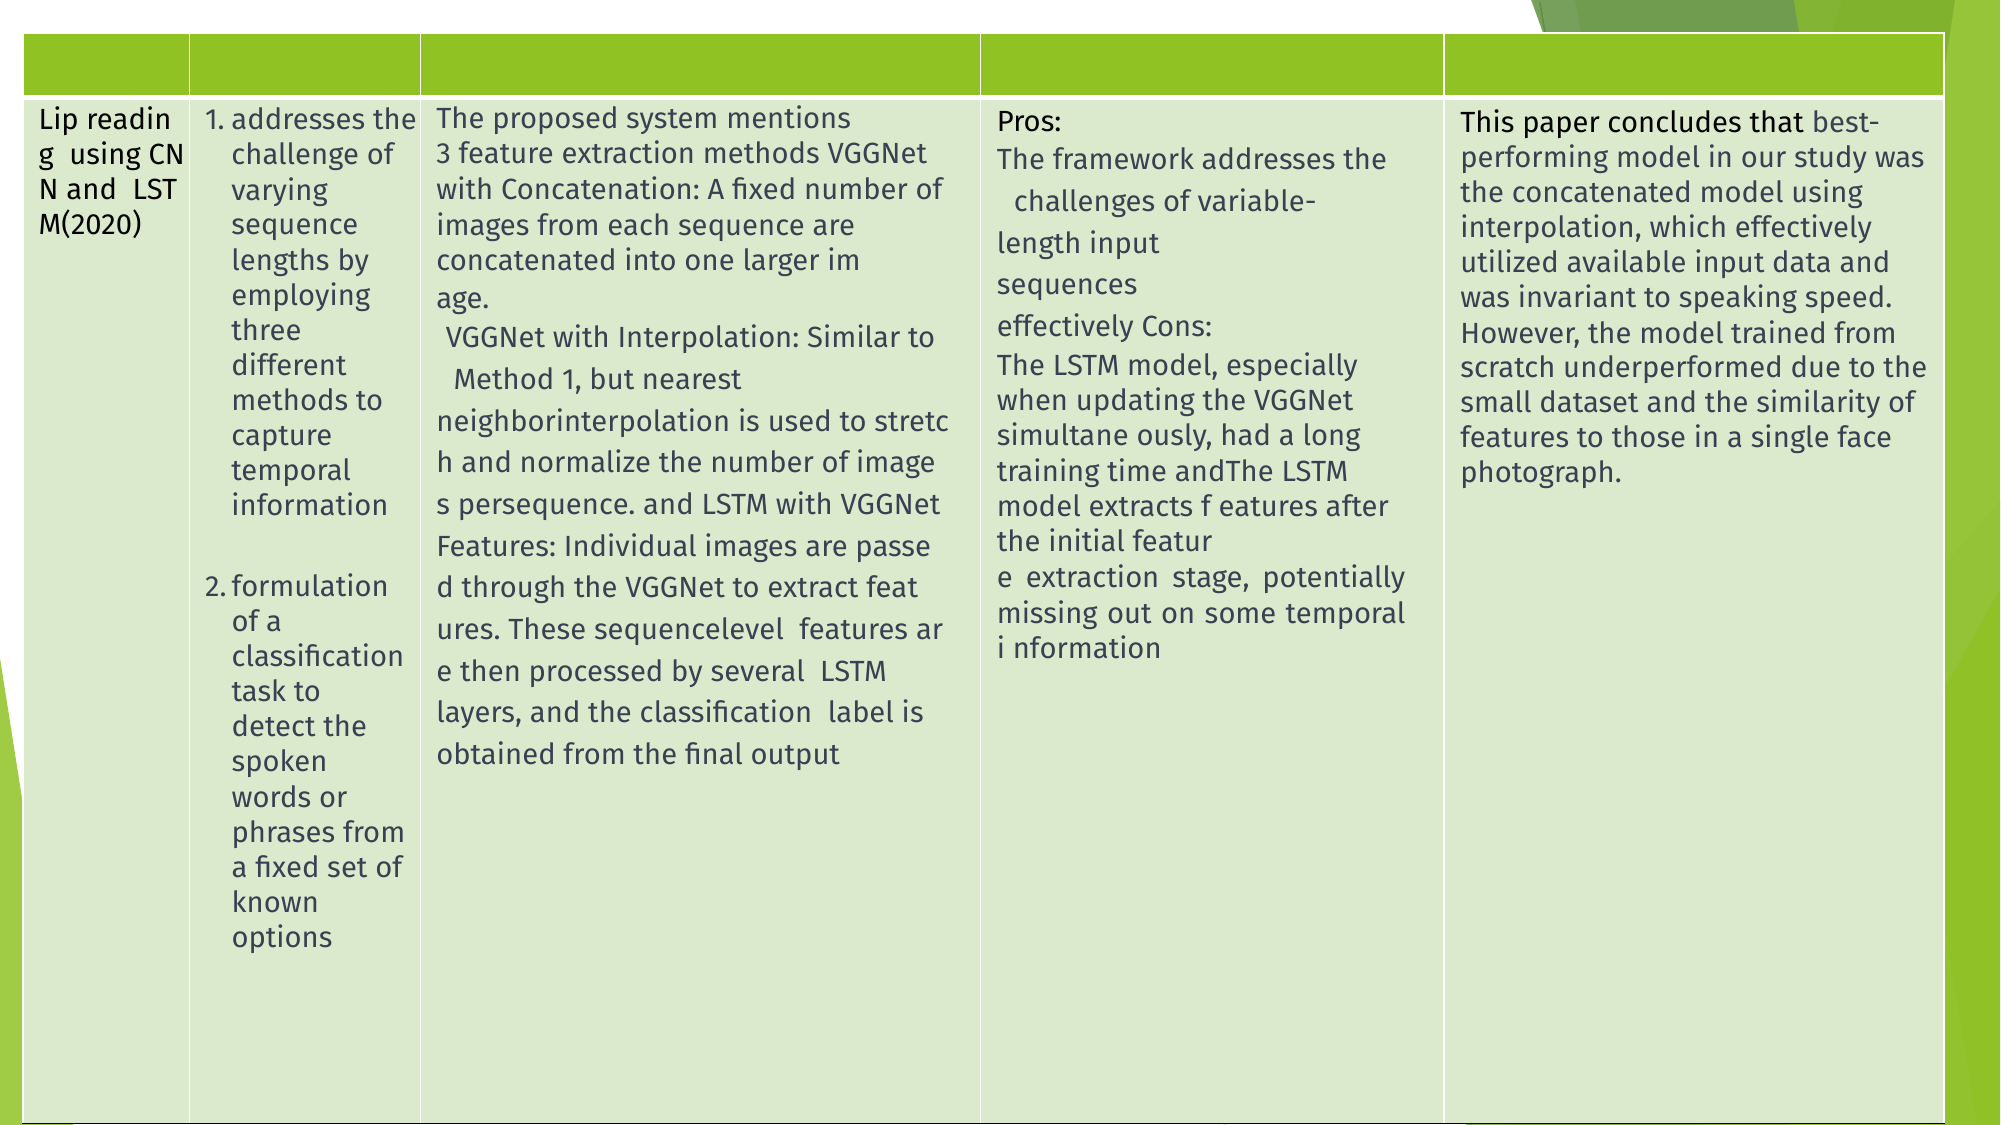

|  |  |  |  |  |
| --- | --- | --- | --- | --- |
| Lip readin g using CN N and LST M(2020) | addresses the challenge of varying sequence lengths by employing three different methods to capture temporal information formulation of a classification task to detect the spoken words or phrases from a fixed set of known options | The proposed system mentions 3 feature extraction methods VGGNet with Concatenation: A fixed number of images from each sequence are concatenated into one larger im age. VGGNet with Interpolation: Similar to Method 1, but nearest neighborinterpolation is used to stretc h and normalize the number of image s persequence. and LSTM with VGGNet Features: Individual images are passe d through the VGGNet to extract feat ures. These sequencelevel features ar e then processed by several LSTM layers, and the classification label is obtained from the final output | Pros: The framework addresses the challenges of variable- length input sequences effectively Cons: The LSTM model, especially when updating the VGGNet simultane ously, had a long training time andThe LSTM model extracts f eatures after the initial featur e extraction stage, potentially missing out on some temporal i nformation | This paper concludes that best- performing model in our study was the concatenated model using interpolation, which effectively utilized available input data and was invariant to speaking speed. However, the model trained from scratch underperformed due to the small dataset and the similarity of features to those in a single face photograph. |